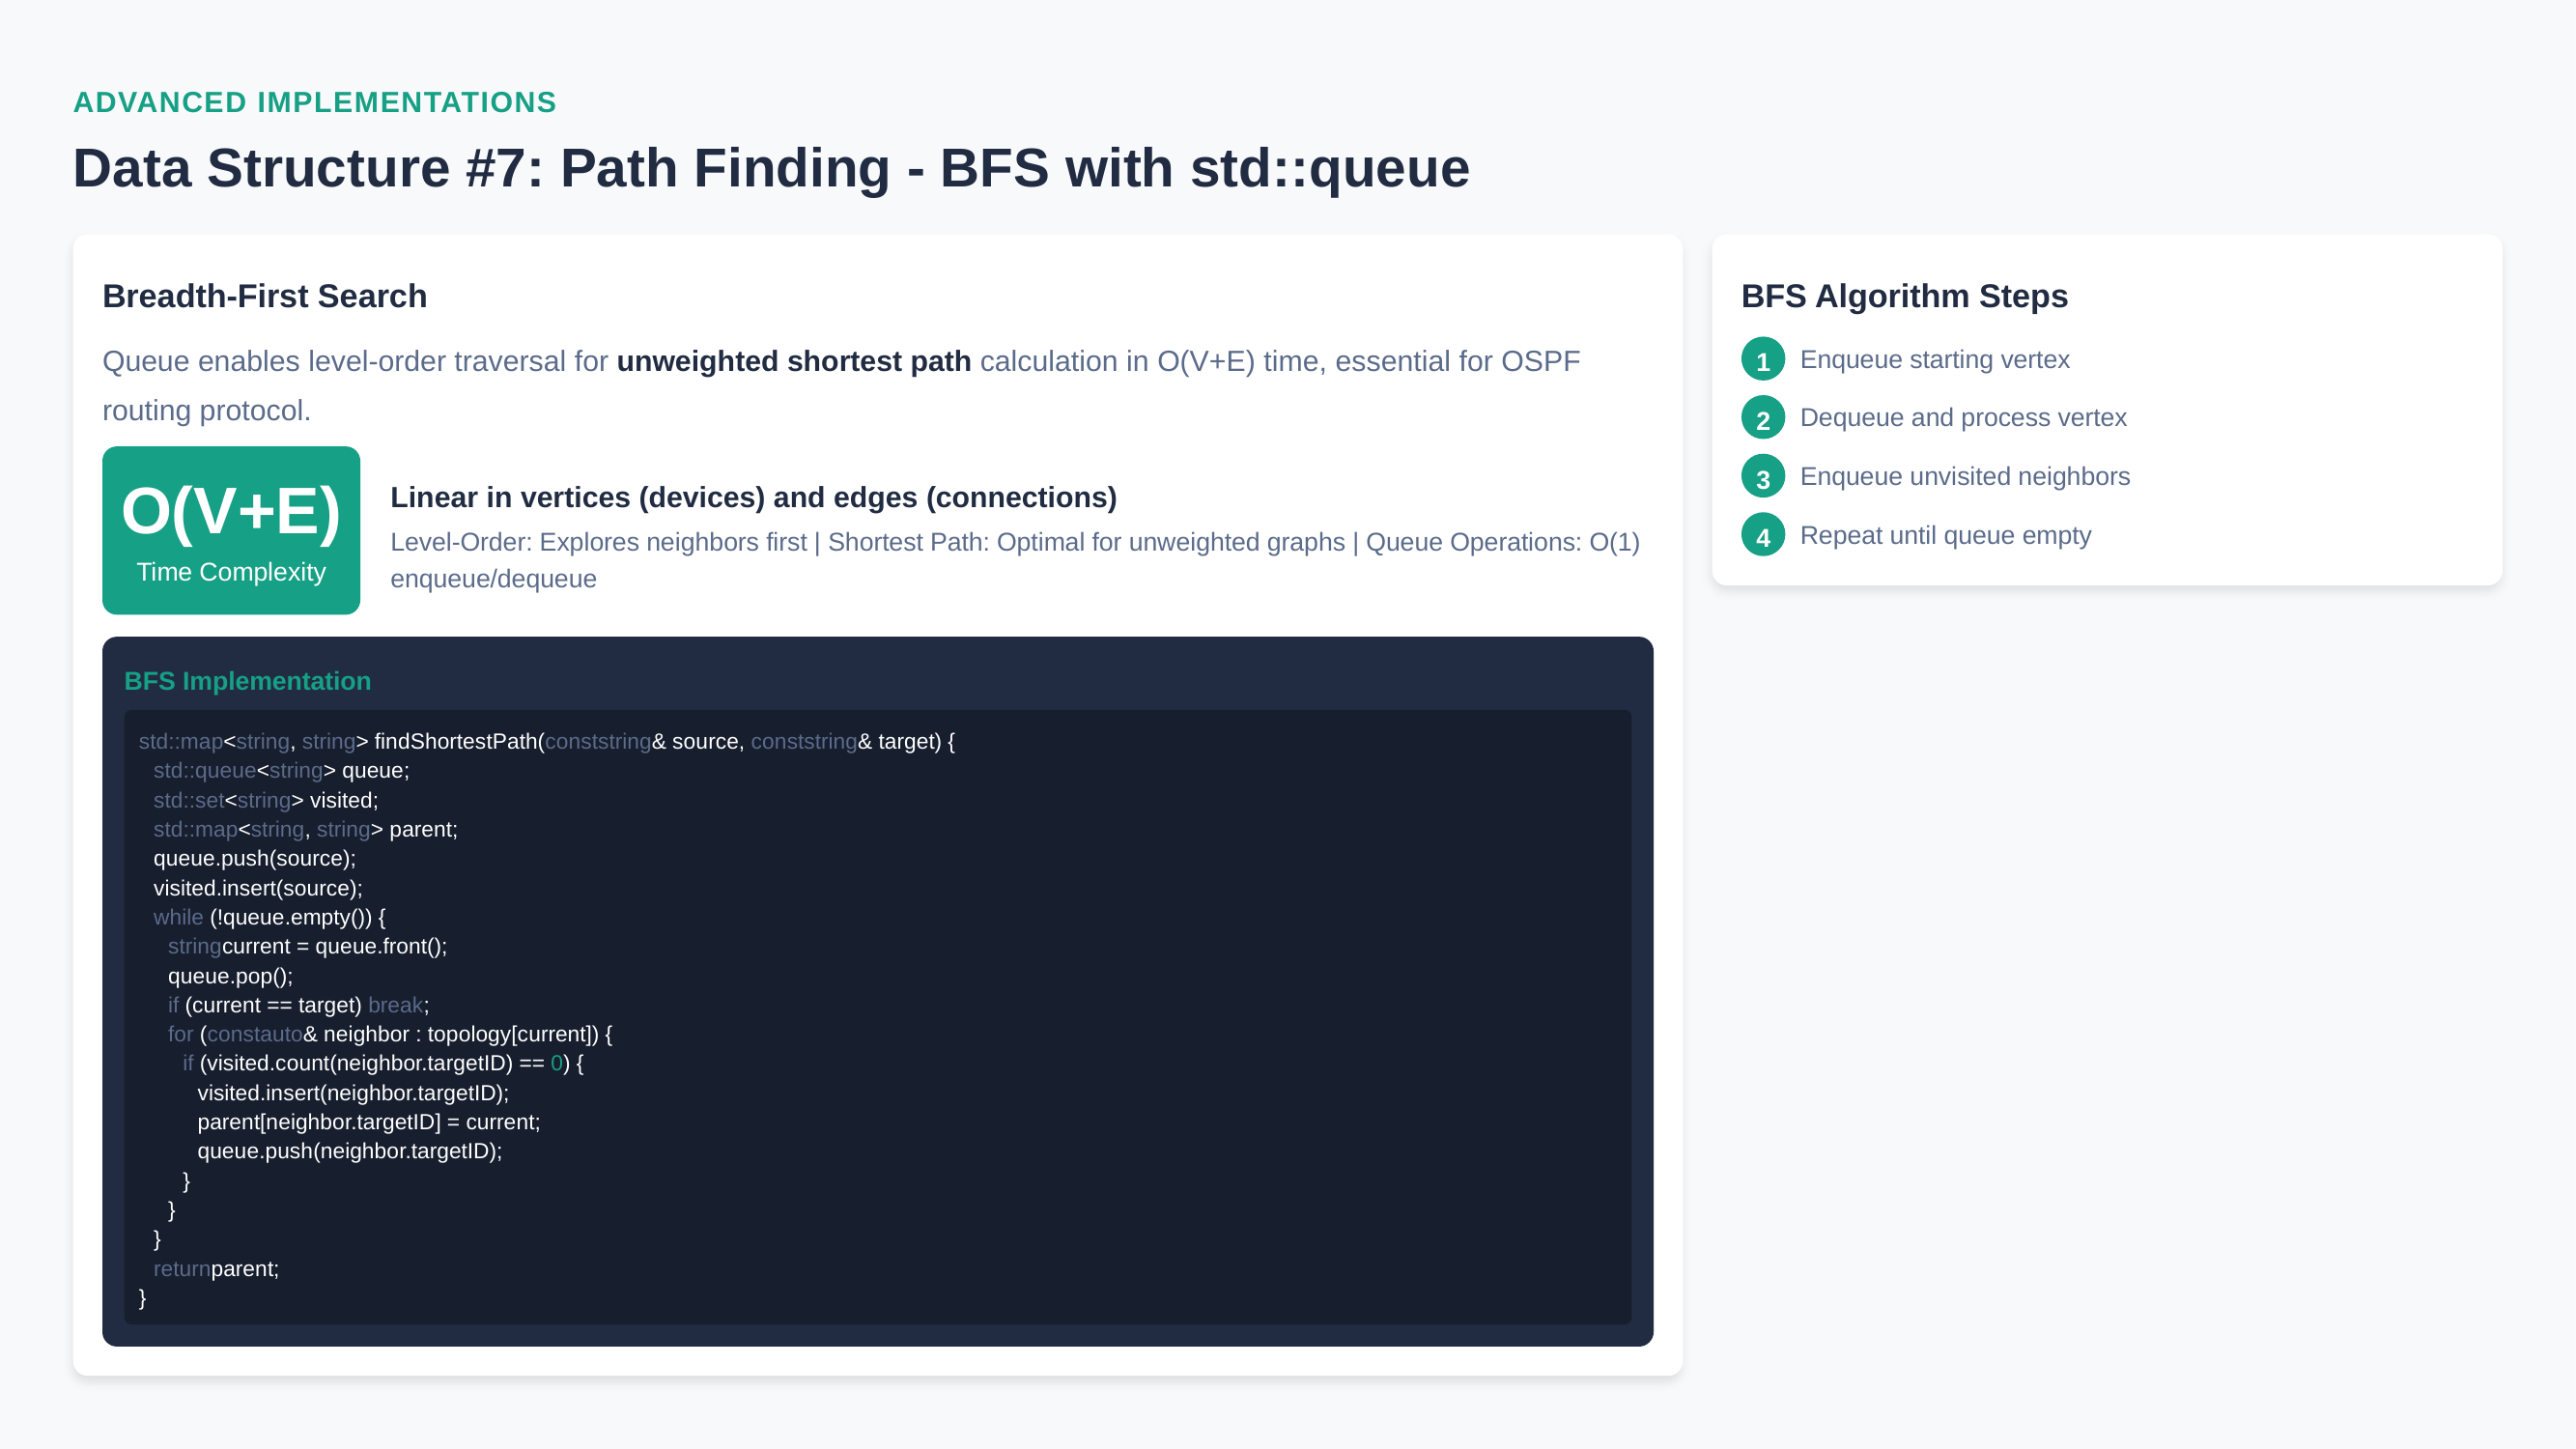

ADVANCED IMPLEMENTATIONS
Data Structure #7: Path Finding - BFS with std::queue

Breadth-First Search
BFS Algorithm Steps
Queue enables level-order traversal for unweighted shortest path calculation in O(V+E) time, essential for OSPF routing protocol.
1

Enqueue starting vertex
2

Dequeue and process vertex

3

Enqueue unvisited neighbors
Linear in vertices (devices) and edges (connections)
O(V+E)
4

Repeat until queue empty
Level-Order: Explores neighbors first | Shortest Path: Optimal for unweighted graphs | Queue Operations: O(1) enqueue/dequeue
Time Complexity

BFS Implementation

std::map<string, string> findShortestPath(conststring& source, conststring& target) {
std::queue<string> queue;
std::set<string> visited;
std::map<string, string> parent;
queue.push(source);
visited.insert(source);
while (!queue.empty()) {
stringcurrent = queue.front();
queue.pop();
if (current == target) break;
for (constauto& neighbor : topology[current]) {
if (visited.count(neighbor.targetID) == 0) {
visited.insert(neighbor.targetID);
parent[neighbor.targetID] = current;
queue.push(neighbor.targetID);
}
}
}
returnparent;
}